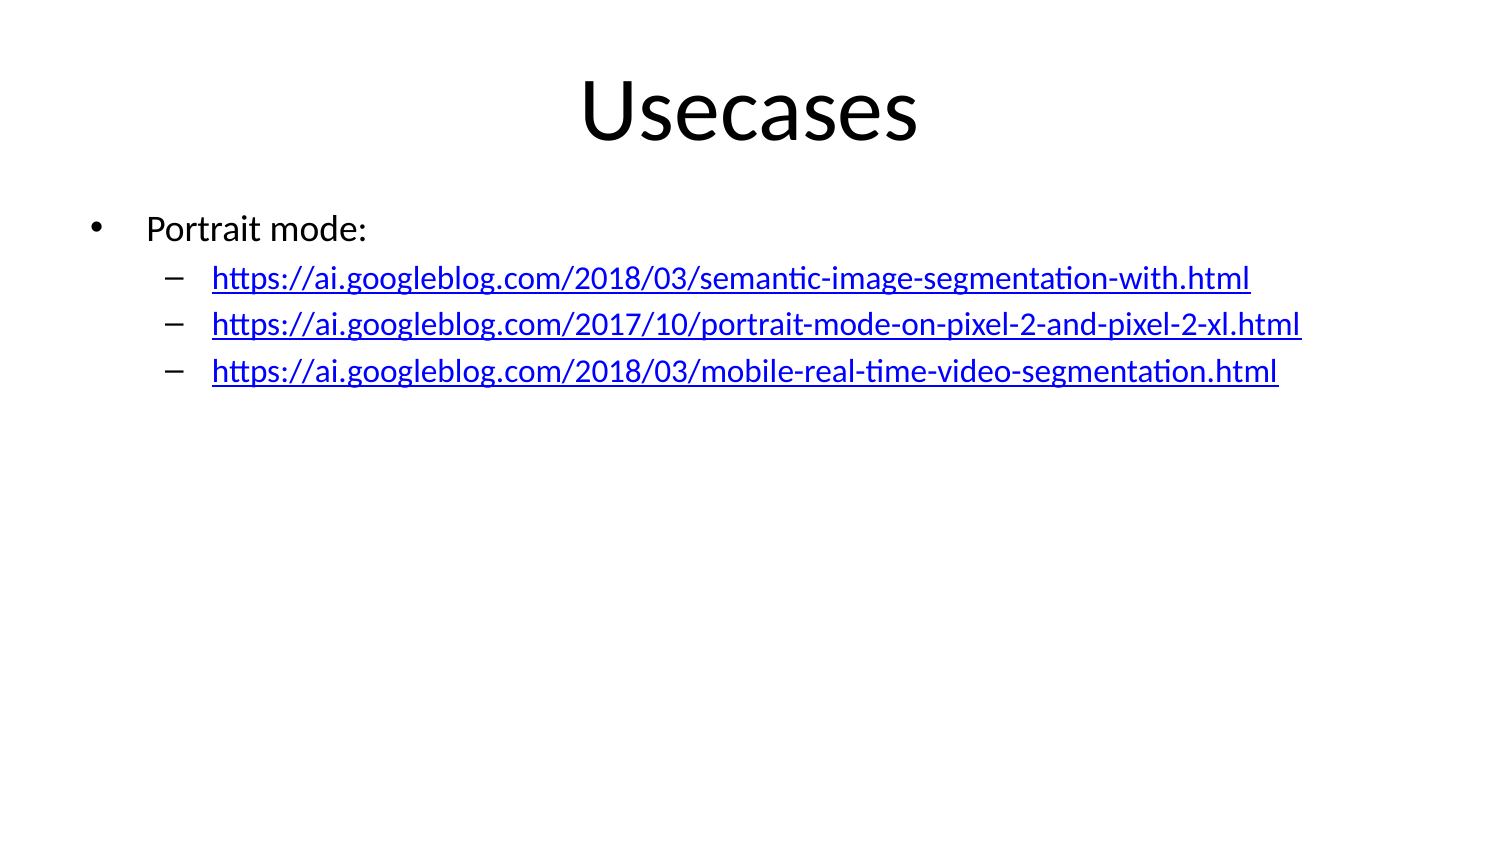

# Usecases
Portrait mode:
https://ai.googleblog.com/2018/03/semantic-image-segmentation-with.html
https://ai.googleblog.com/2017/10/portrait-mode-on-pixel-2-and-pixel-2-xl.html
https://ai.googleblog.com/2018/03/mobile-real-time-video-segmentation.html